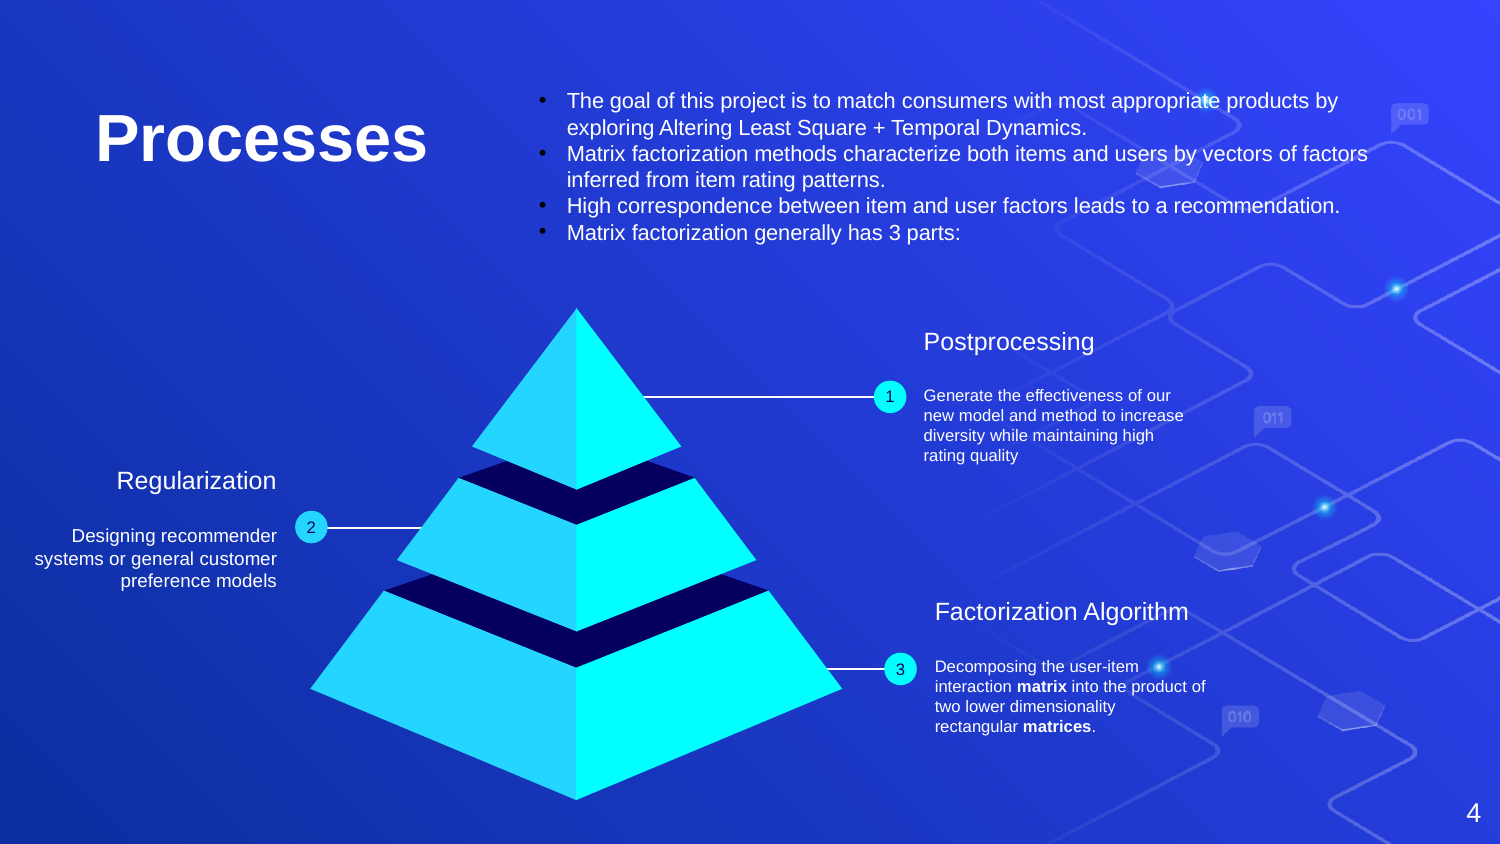

# Processes
The goal of this project is to match consumers with most appropriate products by exploring Altering Least Square + Temporal Dynamics.
Matrix factorization methods characterize both items and users by vectors of factors inferred from item rating patterns.
High correspondence between item and user factors leads to a recommendation.
Matrix factorization generally has 3 parts:
Postprocessing

Generate the effectiveness of our new model and method to increase diversity while maintaining high rating quality
1

Regularization

Designing recommender systems or general customer preference models
2

Factorization Algorithm

Decomposing the user-item interaction matrix into the product of two lower dimensionality rectangular matrices.
3

4